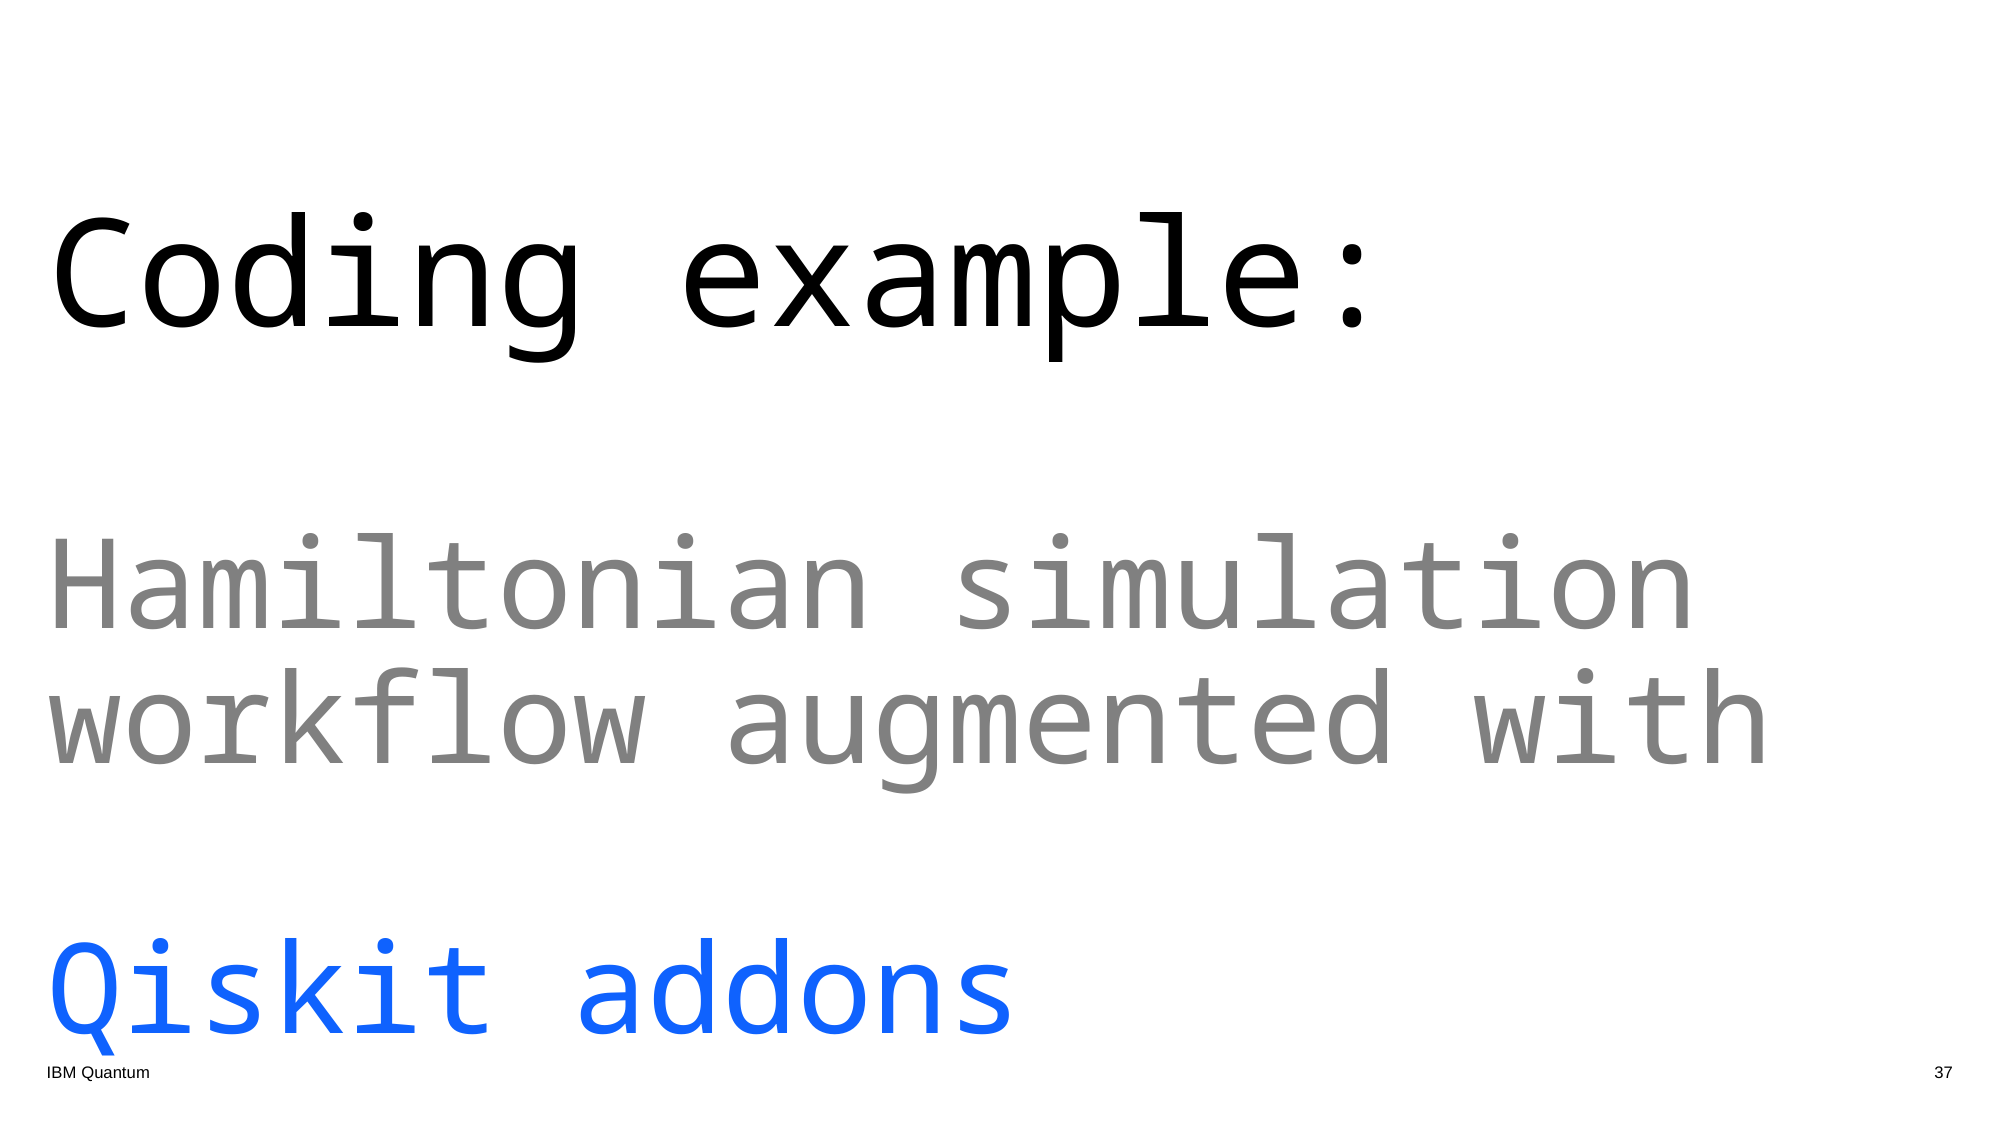

# Coding example: Hamiltonian simulation workflow augmented with Qiskit addons
IBM Quantum
37